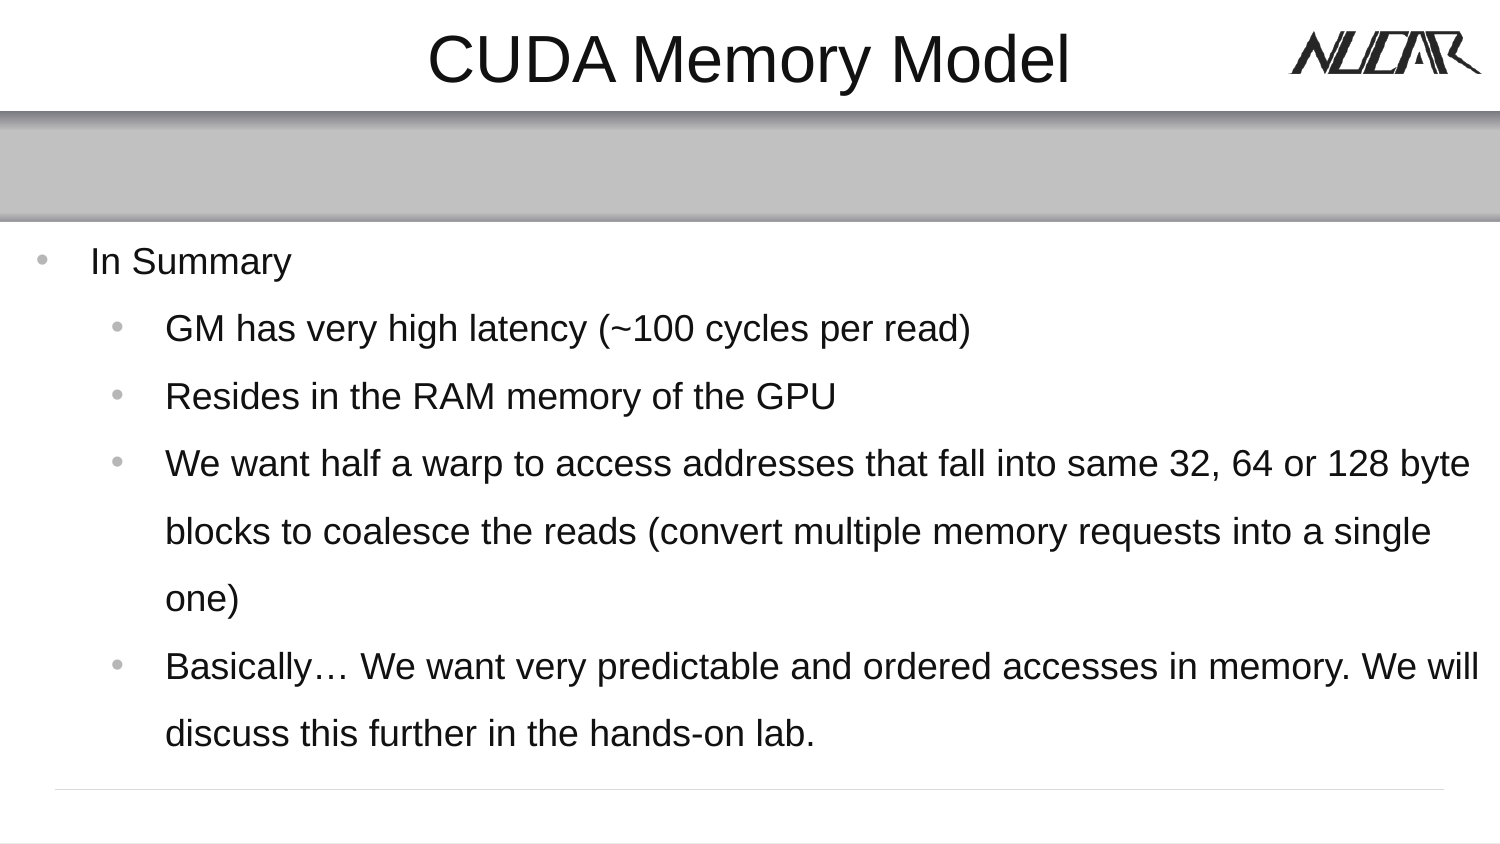

# CUDA Memory Model
In Summary
GM has very high latency (~100 cycles per read)
Resides in the RAM memory of the GPU
We want half a warp to access addresses that fall into same 32, 64 or 128 byte blocks to coalesce the reads (convert multiple memory requests into a single one)
Basically… We want very predictable and ordered accesses in memory. We will discuss this further in the hands-on lab.